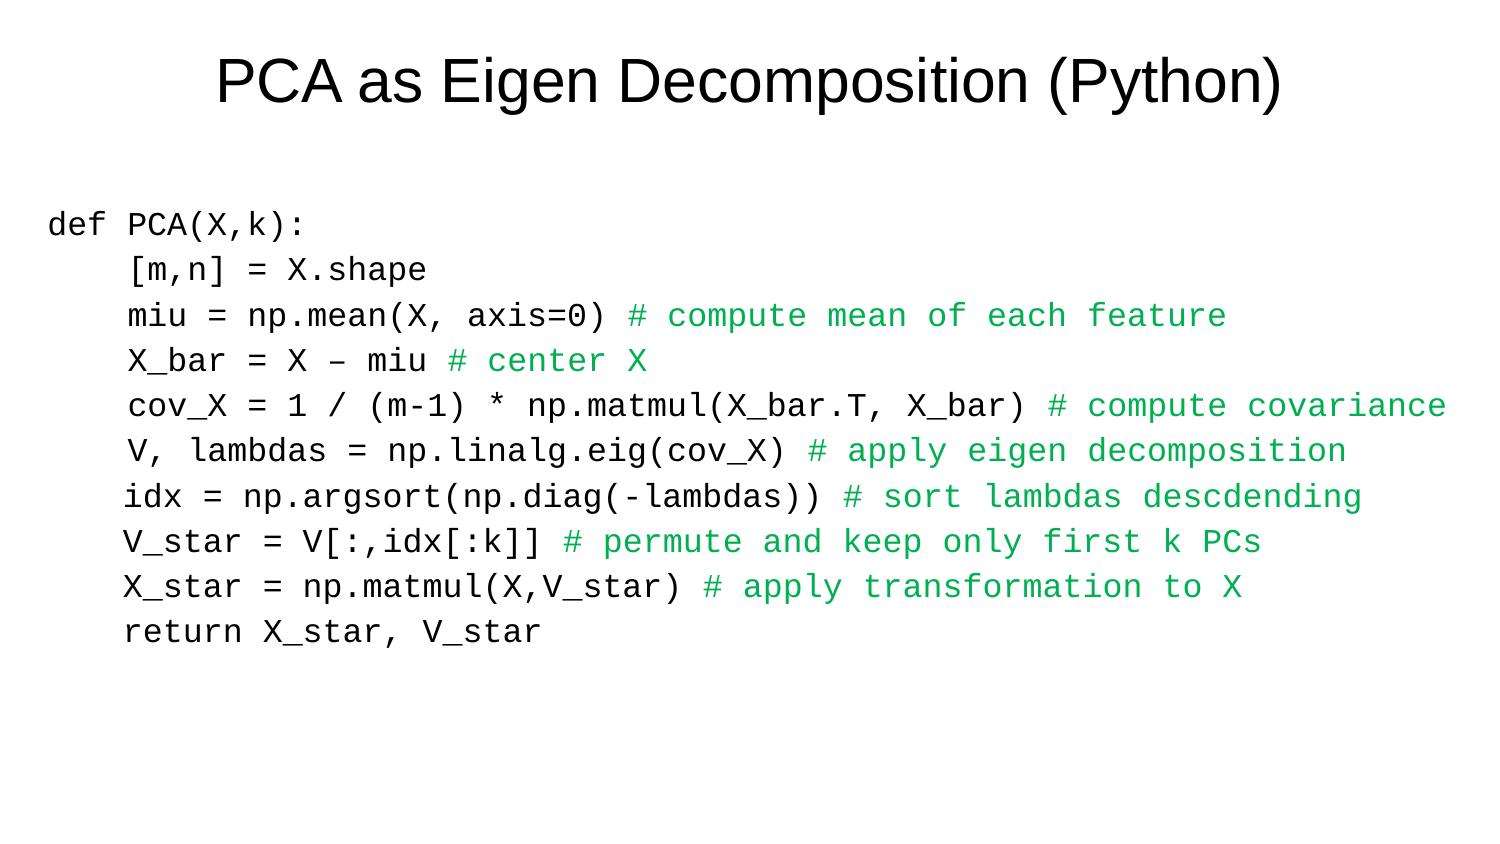

PCA as Eigen Decomposition (Python)
| def PCA(X,k): [m,n] = X.shape miu = np.mean(X, axis=0) # compute mean of each feature X\_bar = X – miu # center X cov\_X = 1 / (m-1) \* np.matmul(X\_bar.T, X\_bar) # compute covariance V, lambdas = np.linalg.eig(cov\_X) # apply eigen decomposition idx = np.argsort(np.diag(-lambdas)) # sort lambdas descdending V\_star = V[:,idx[:k]] # permute and keep only first k PCs X\_star = np.matmul(X,V\_star) # apply transformation to X return X\_star, V\_star |
| --- |